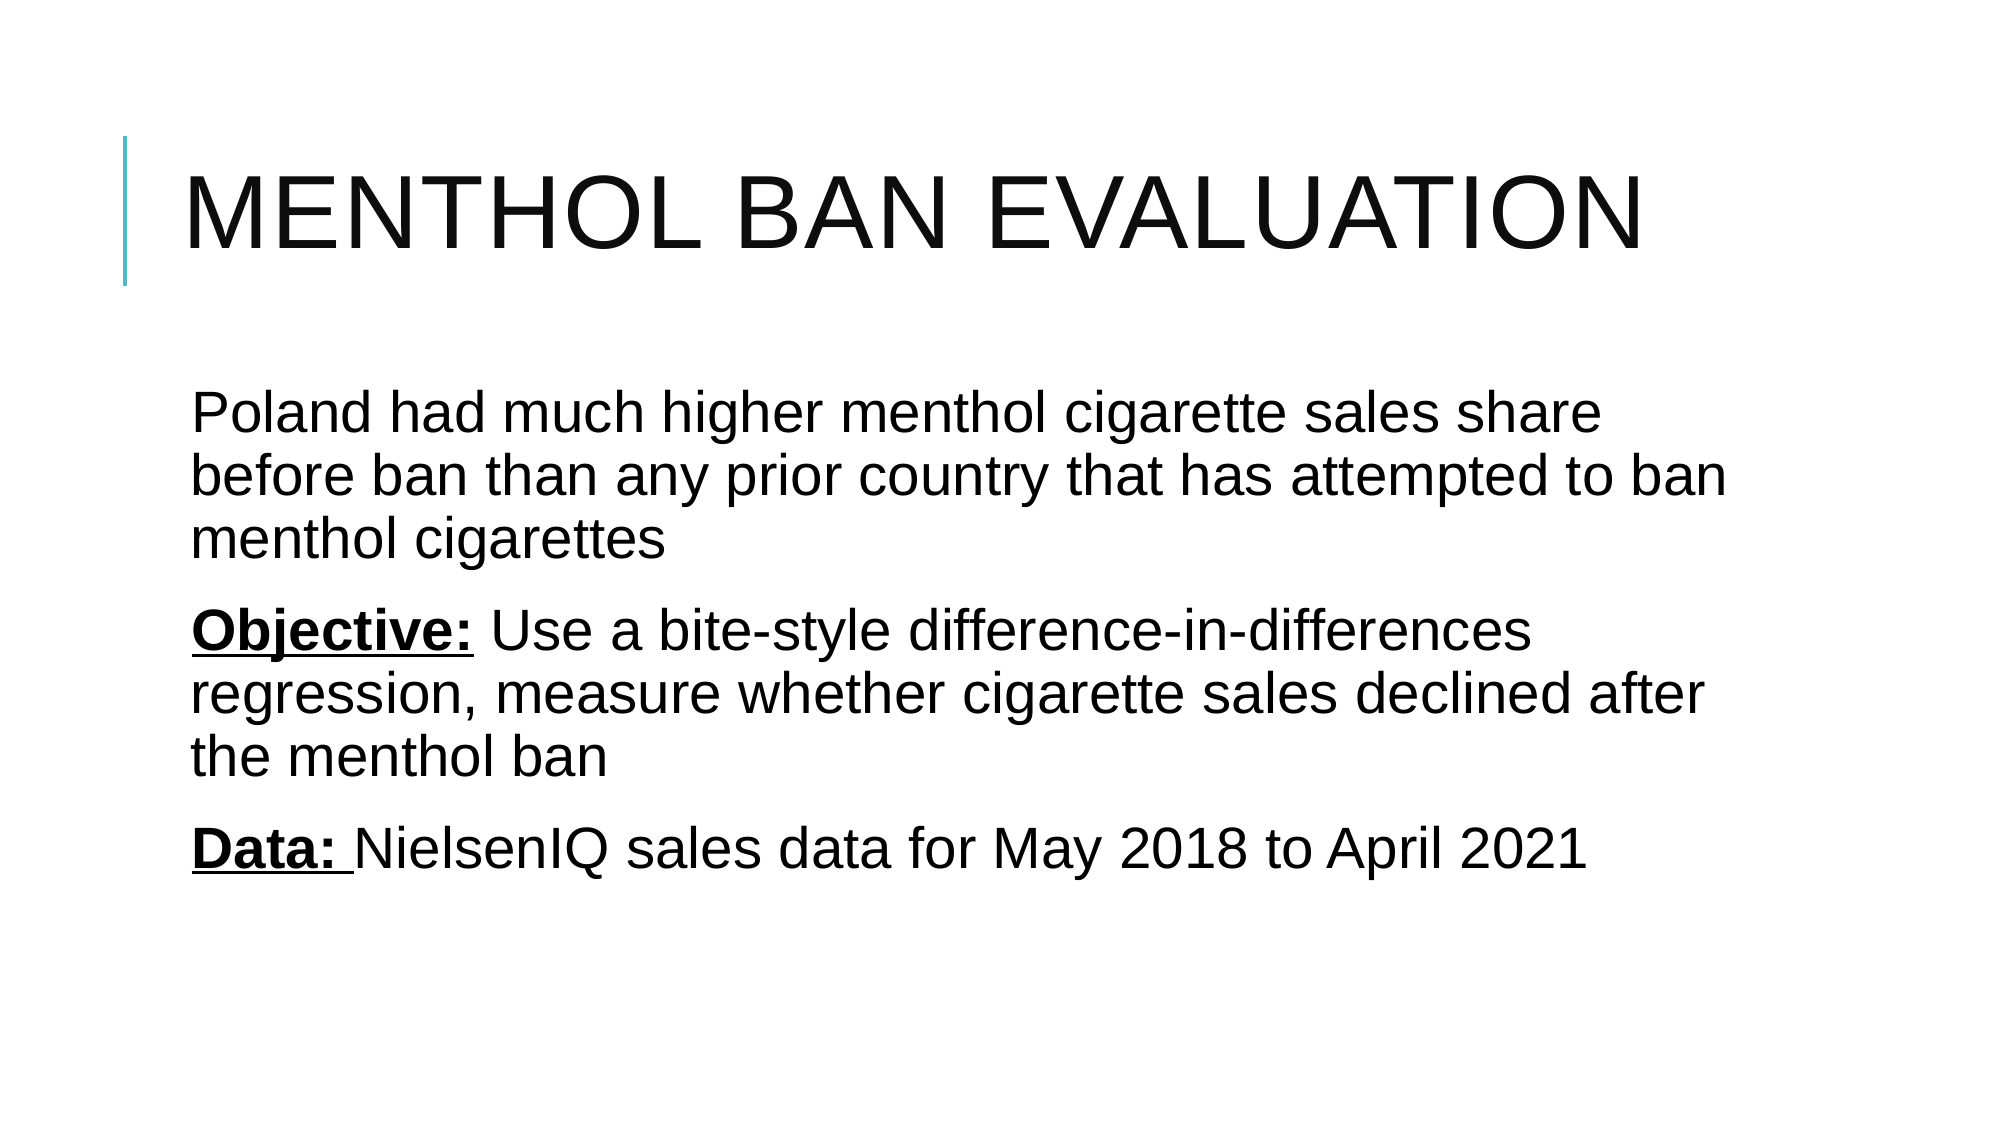

# Menthol Ban Evaluation
Poland had much higher menthol cigarette sales share before ban than any prior country that has attempted to ban menthol cigarettes
Objective: Use a bite-style difference-in-differences regression, measure whether cigarette sales declined after the menthol ban
Data: NielsenIQ sales data for May 2018 to April 2021